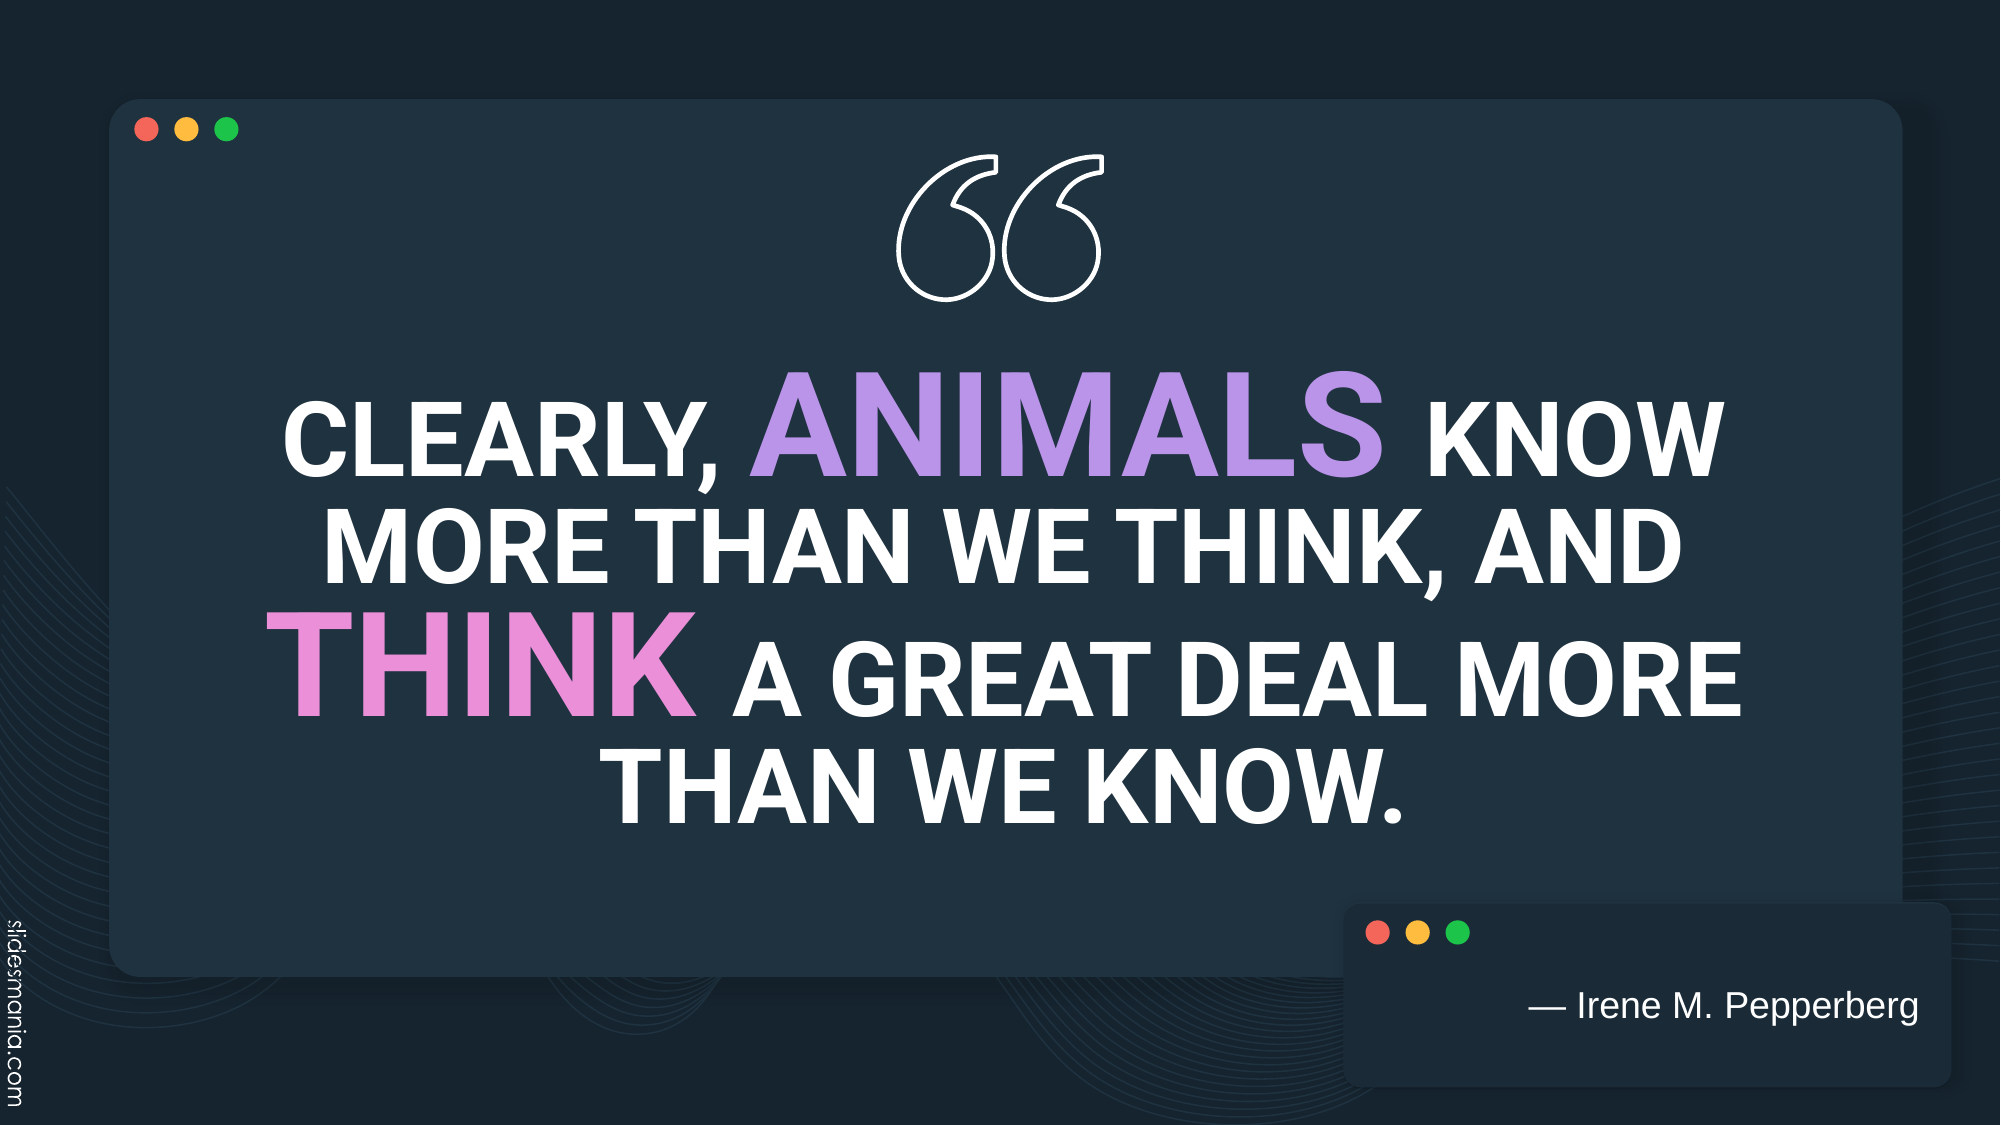

# CLEARLY, ANIMALS KNOW MORE THAN WE THINK, AND THINK A GREAT DEAL MORE THAN WE KNOW.
― Irene M. Pepperberg